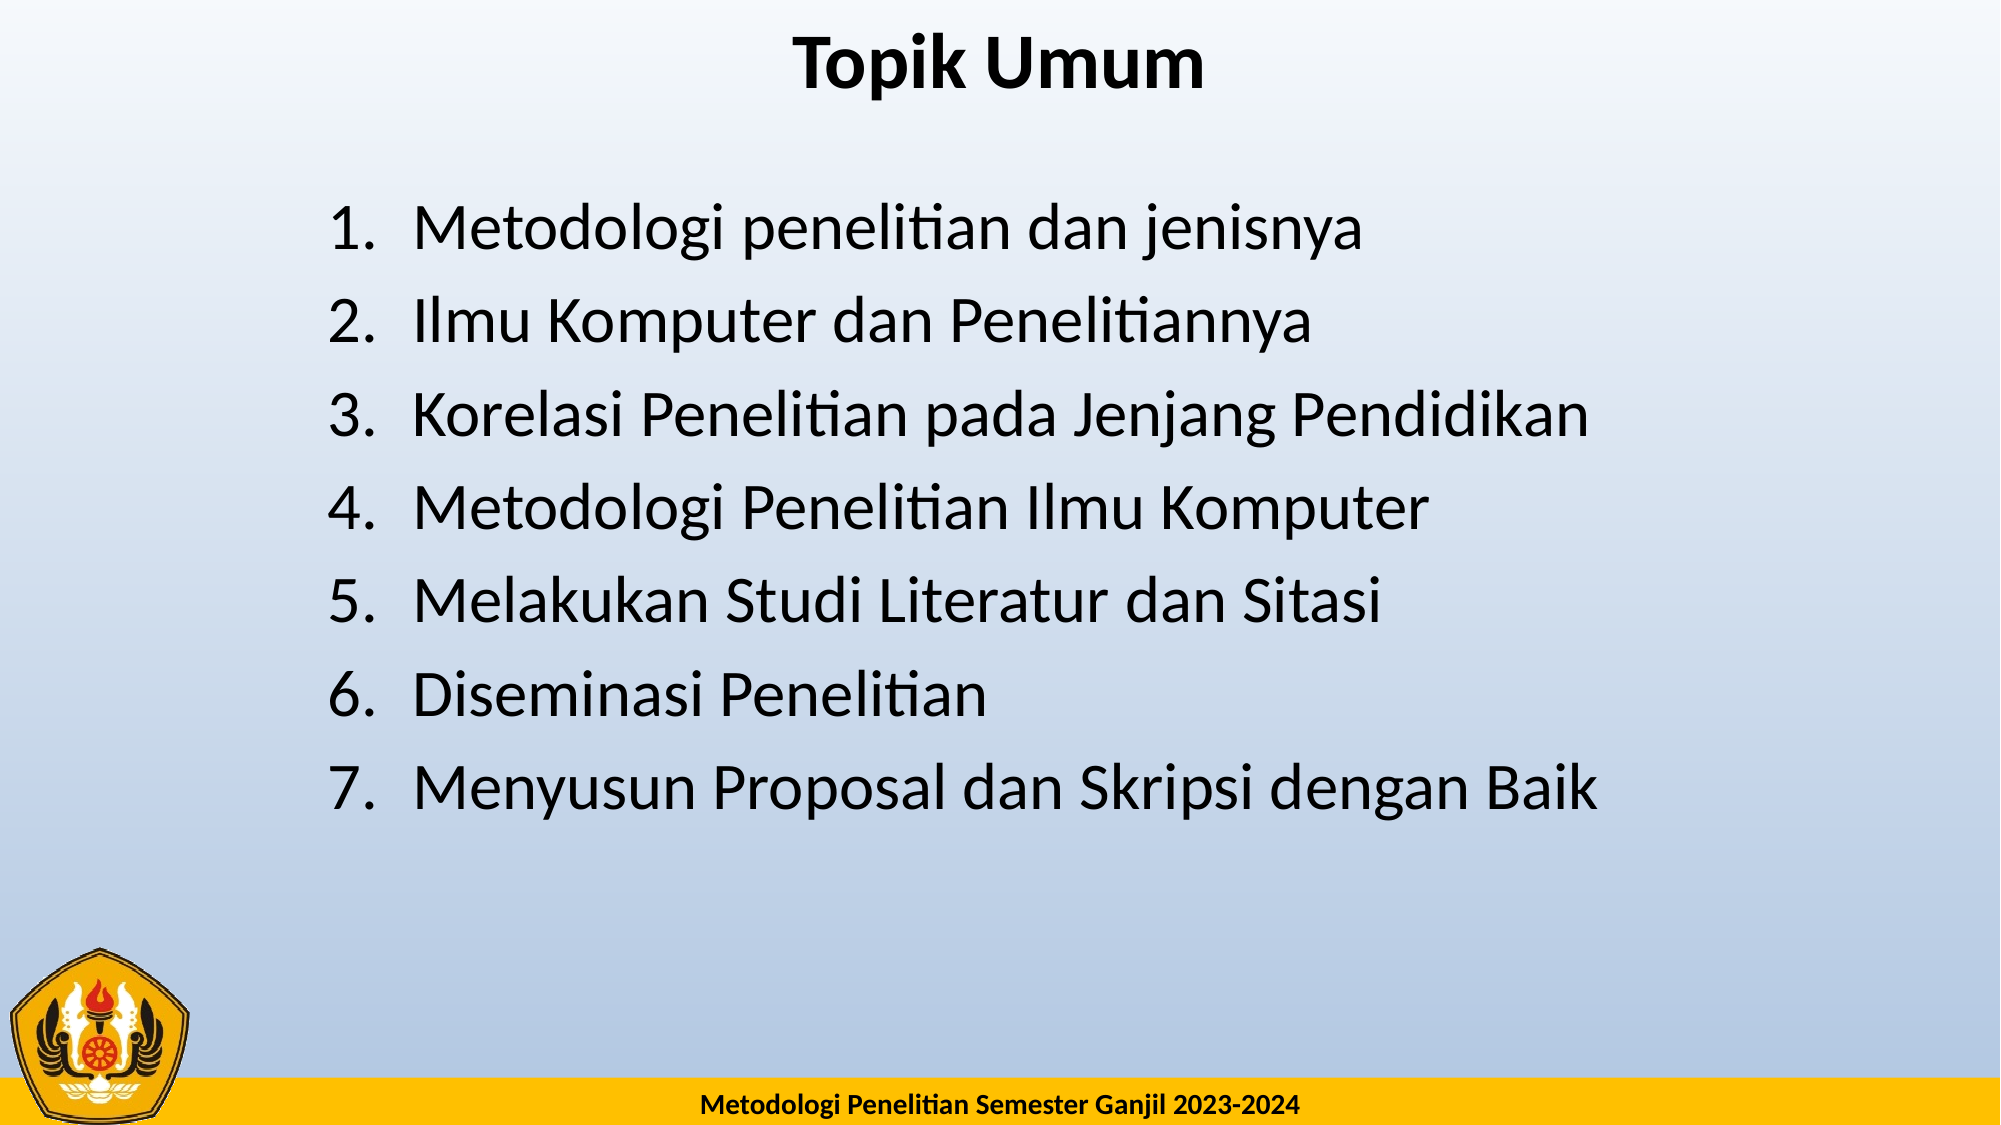

# Topik Umum
Metodologi penelitian dan jenisnya
Ilmu Komputer dan Penelitiannya
Korelasi Penelitian pada Jenjang Pendidikan
Metodologi Penelitian Ilmu Komputer
Melakukan Studi Literatur dan Sitasi
Diseminasi Penelitian
Menyusun Proposal dan Skripsi dengan Baik